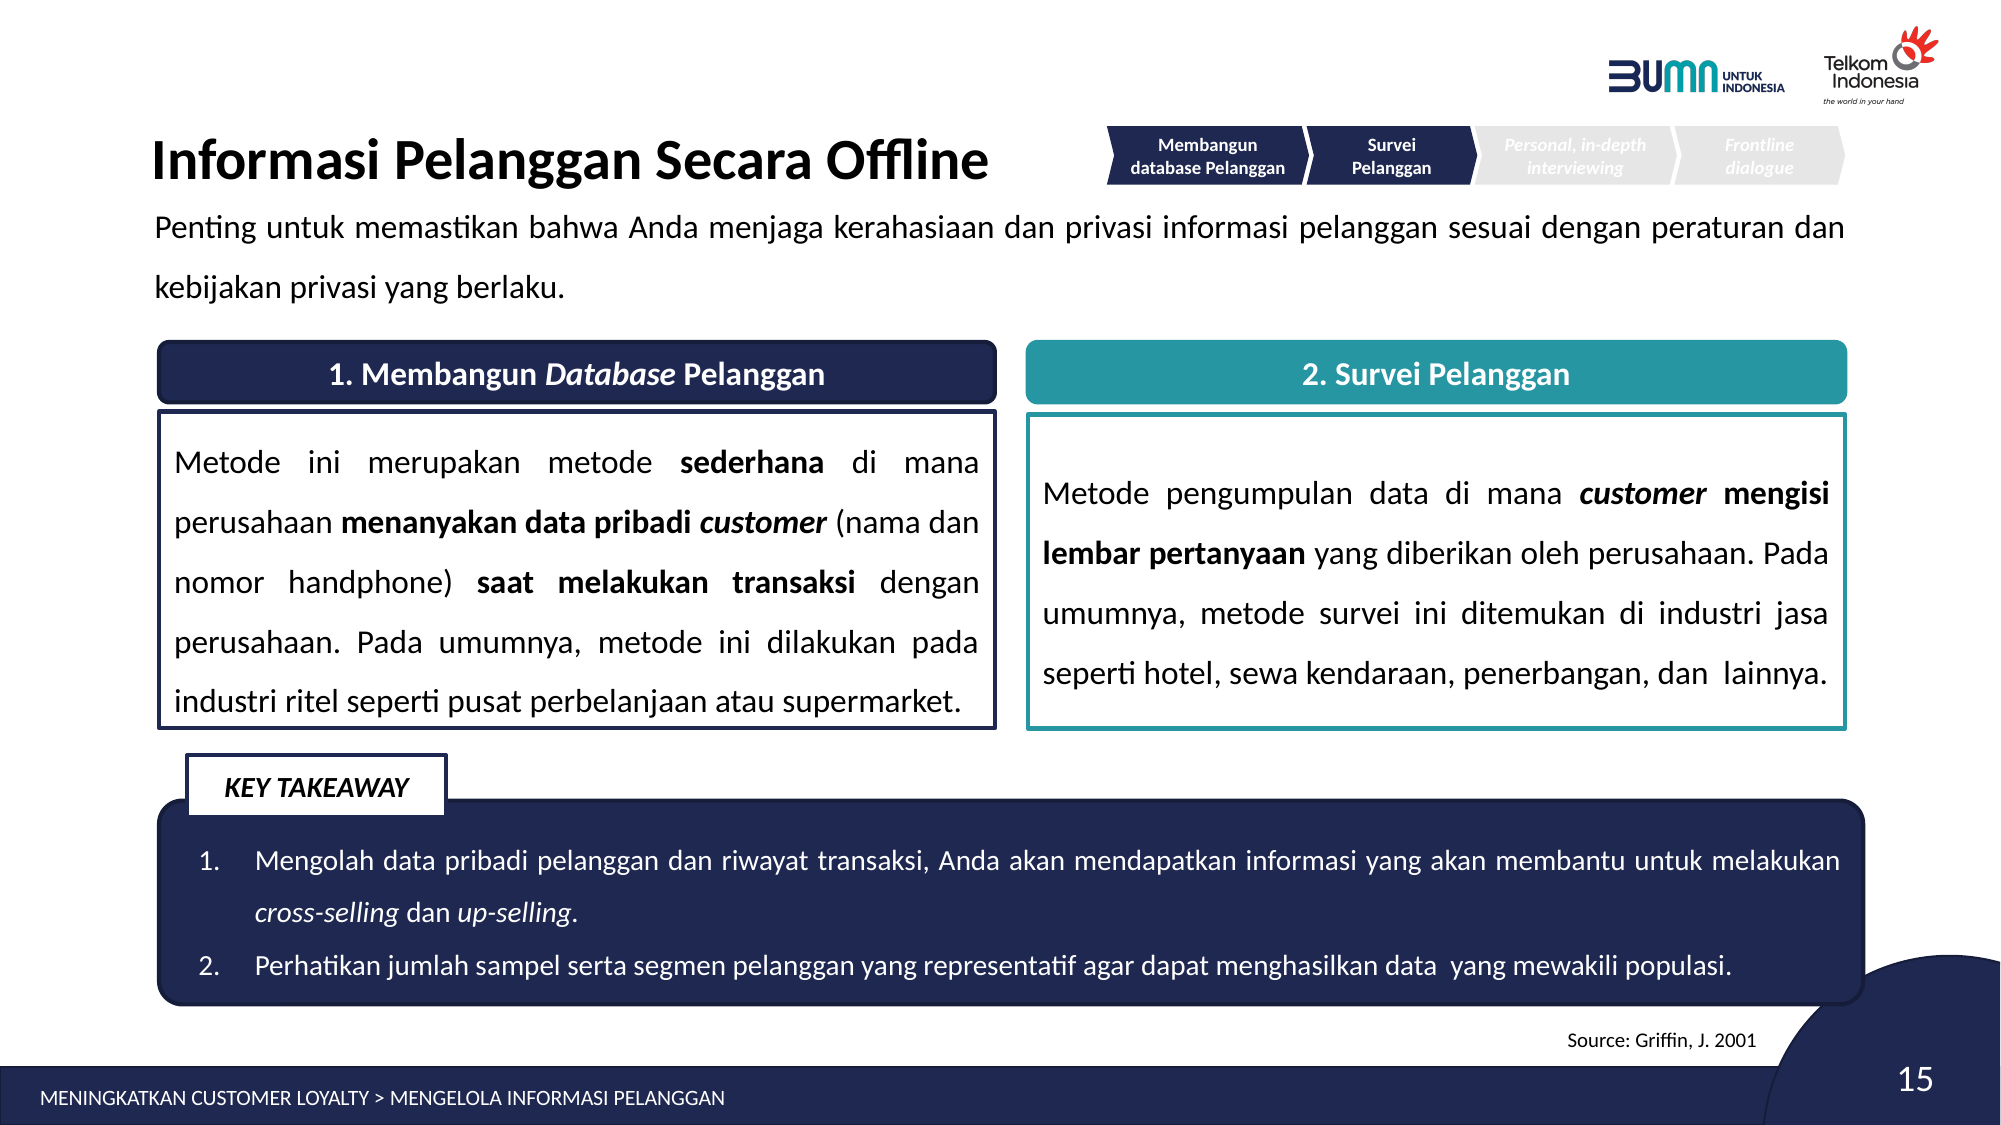

# Informasi Pelanggan Secara Offline
Membangun database Pelanggan
Survei Pelanggan
Personal, in-depth interviewing
Frontline dialogue
Penting untuk memastikan bahwa Anda menjaga kerahasiaan dan privasi informasi pelanggan sesuai dengan peraturan dan kebijakan privasi yang berlaku.
1. Membangun Database Pelanggan
Metode ini merupakan metode sederhana di mana perusahaan menanyakan data pribadi customer (nama dan nomor handphone) saat melakukan transaksi dengan perusahaan. Pada umumnya, metode ini dilakukan pada industri ritel seperti pusat perbelanjaan atau supermarket.
2. Survei Pelanggan
Metode pengumpulan data di mana customer mengisi lembar pertanyaan yang diberikan oleh perusahaan. Pada umumnya, metode survei ini ditemukan di industri jasa seperti hotel, sewa kendaraan, penerbangan, dan  lainnya.
KEY TAKEAWAY
Mengolah data pribadi pelanggan dan riwayat transaksi, Anda akan mendapatkan informasi yang akan membantu untuk melakukan cross-selling dan up-selling.
Perhatikan jumlah sampel serta segmen pelanggan yang representatif agar dapat menghasilkan data  yang mewakili populasi.
Source: Griffin, J. 2001
MENINGKATKAN CUSTOMER LOYALTY > MENGELOLA INFORMASI PELANGGAN